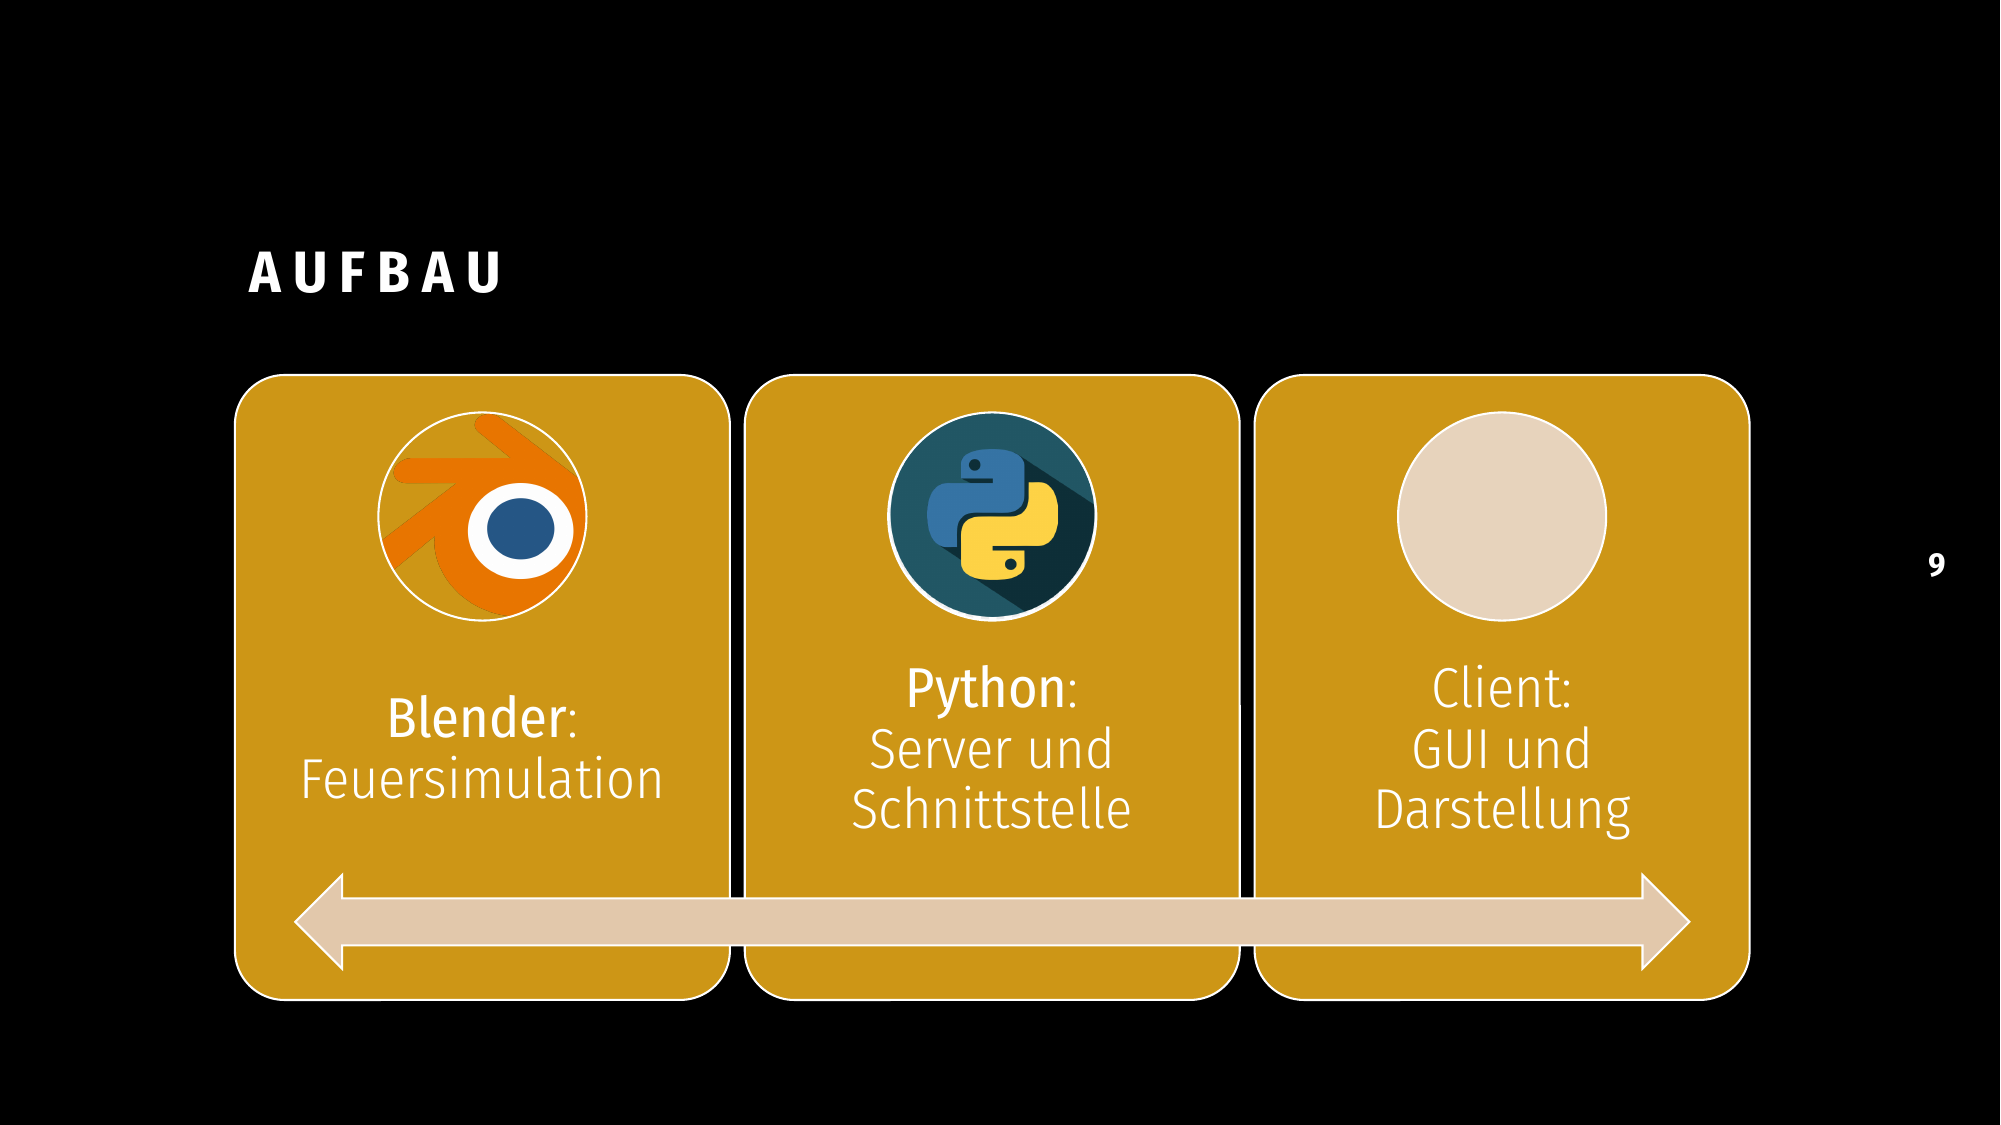

# Aufbau
Blender:
Feuersimulation
Python:
Server und Schnittstelle
Client:
GUI und Darstellung
9